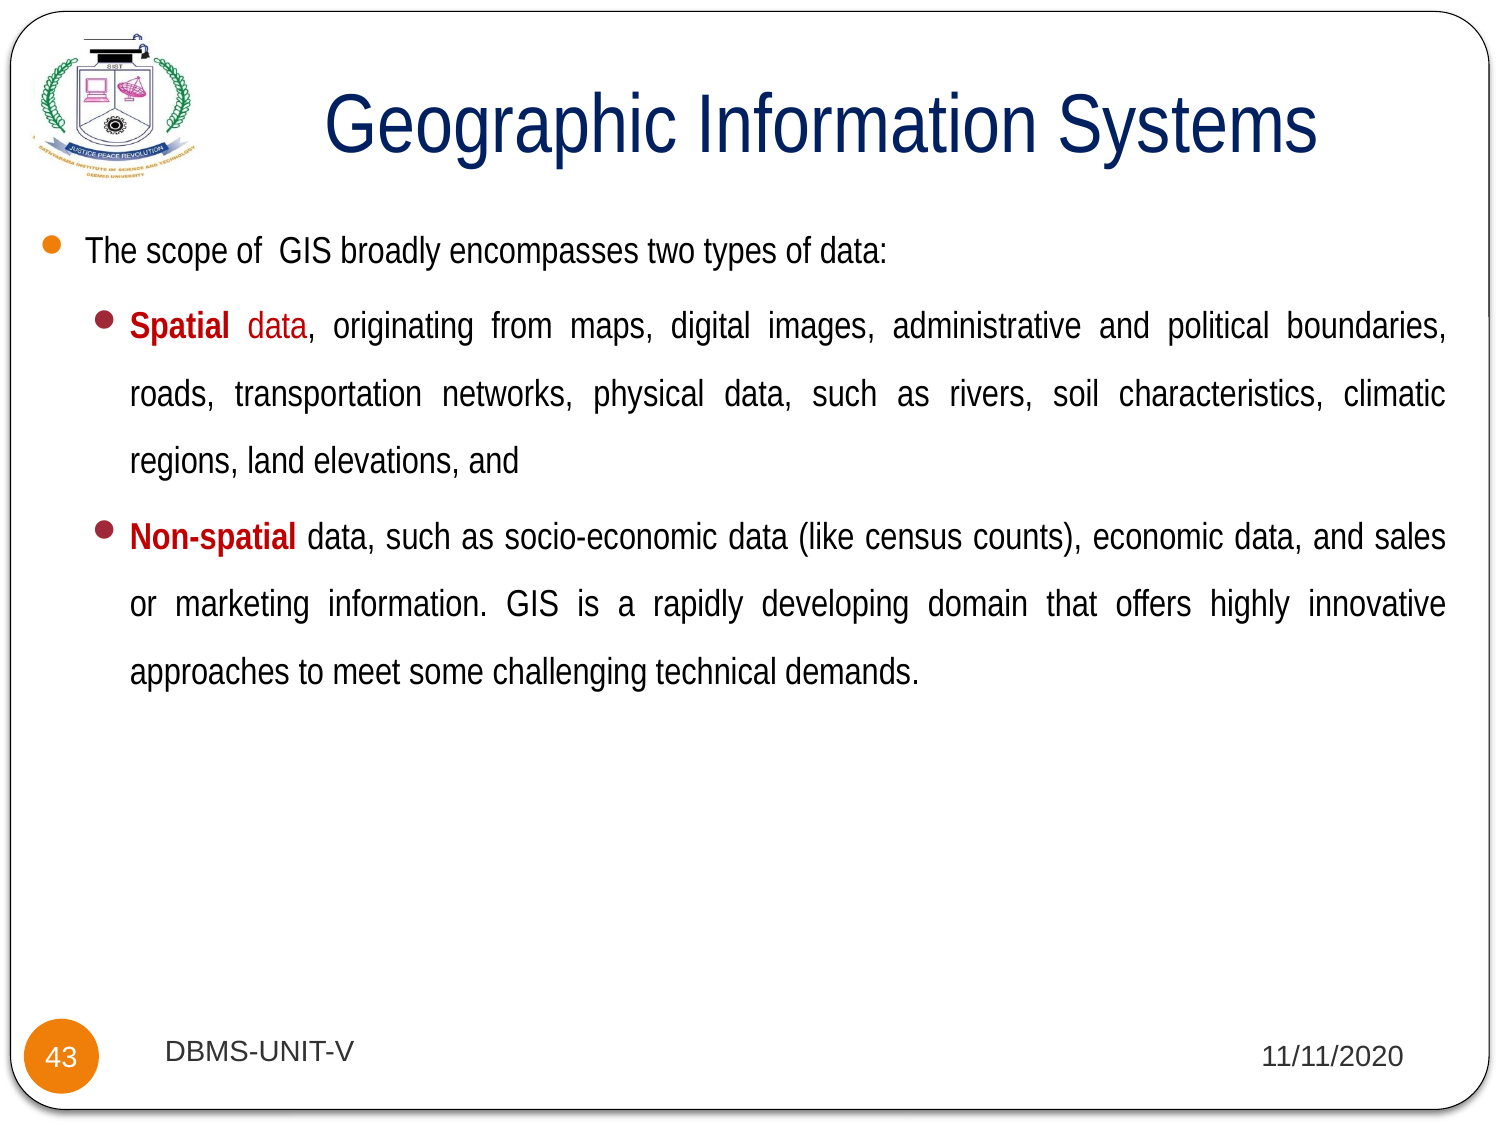

# Geographic Information Systems
The scope of  GIS broadly encompasses two types of data:
Spatial data, originating from maps, digital images, administrative and political boundaries, roads, transportation networks, physical data, such as rivers, soil characteristics, climatic regions, land elevations, and
Non-spatial data, such as socio-economic data (like census counts), economic data, and sales or marketing information. GIS is a rapidly developing domain that offers highly innovative approaches to meet some challenging technical demands.
DBMS-UNIT-V
11/11/2020
43